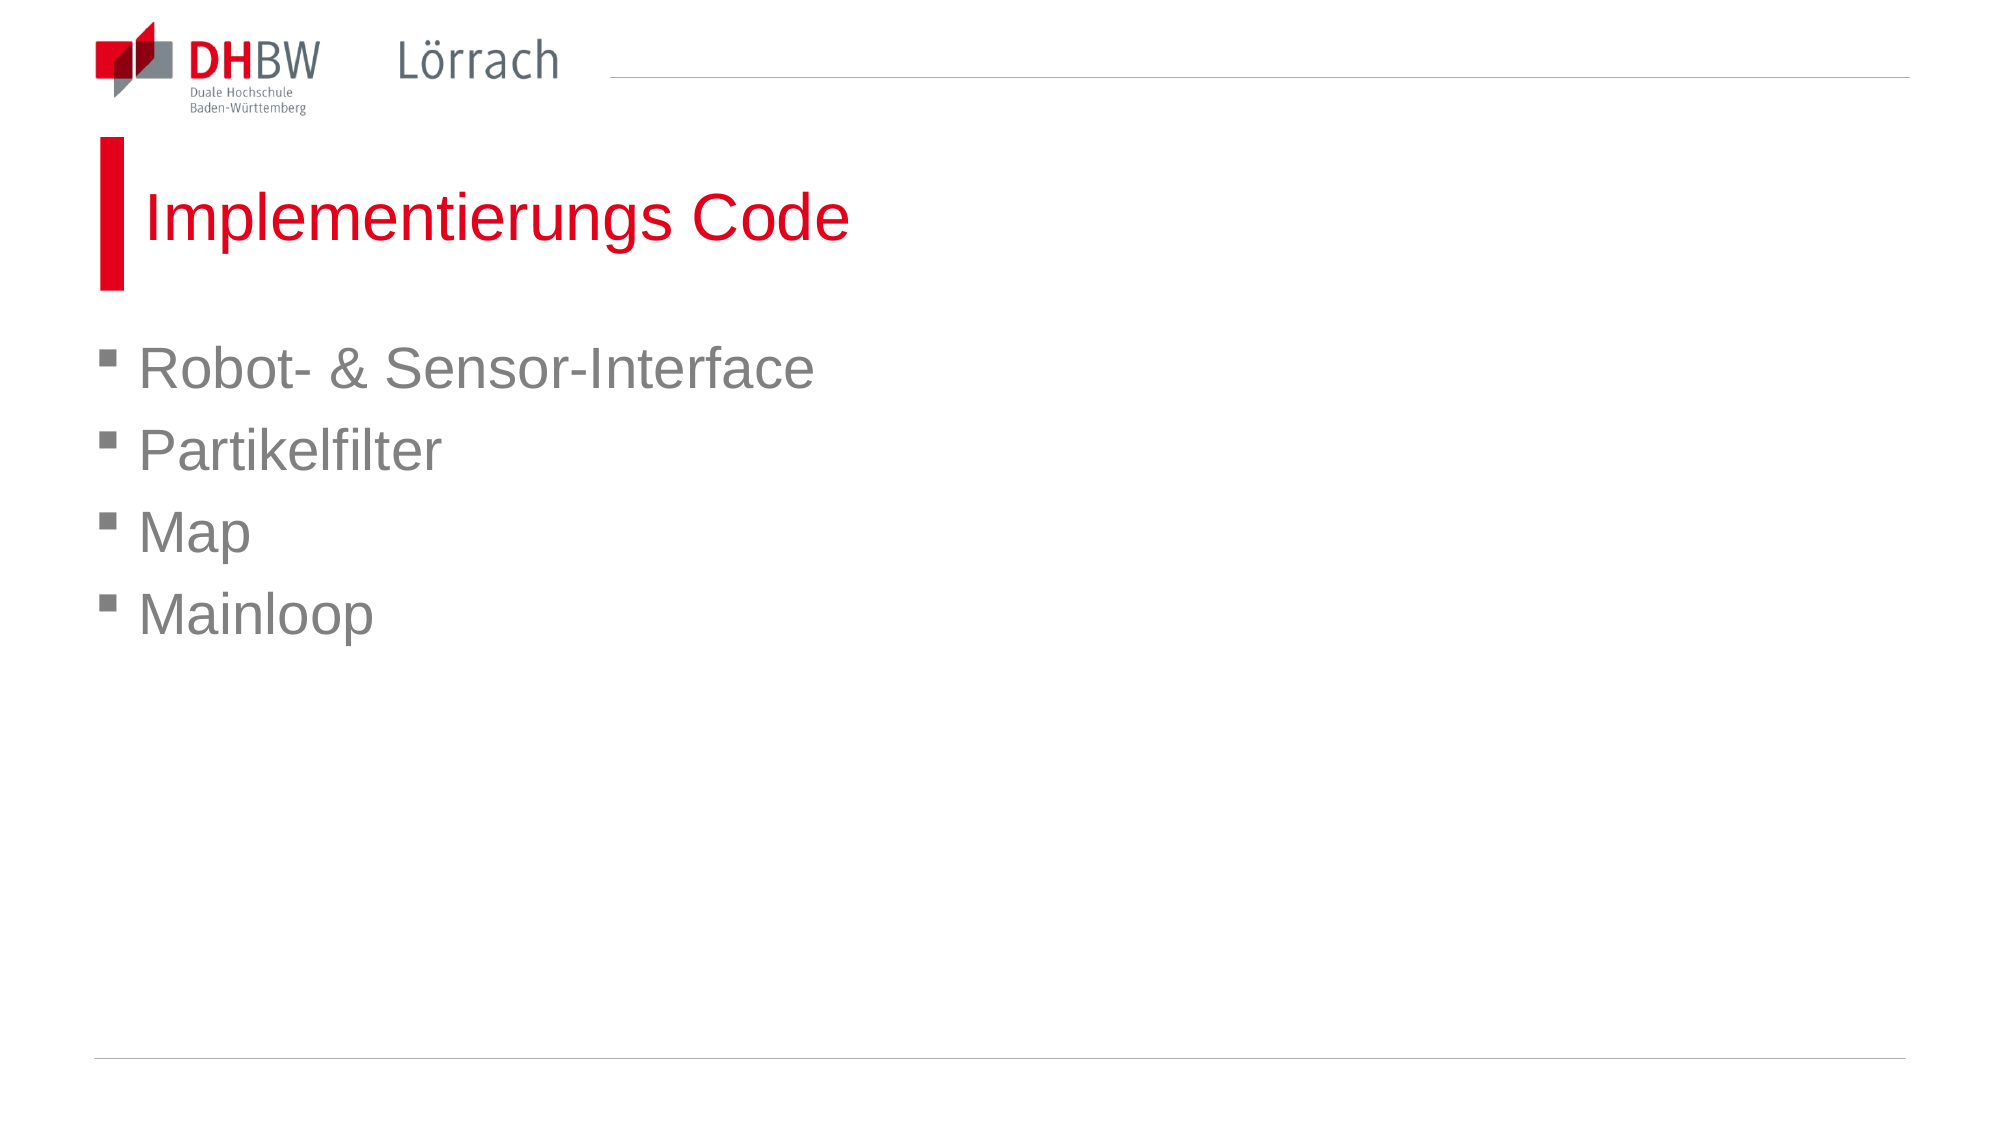

# Implementierungs Code
Robot- & Sensor-Interface
Partikelfilter
Map
Mainloop